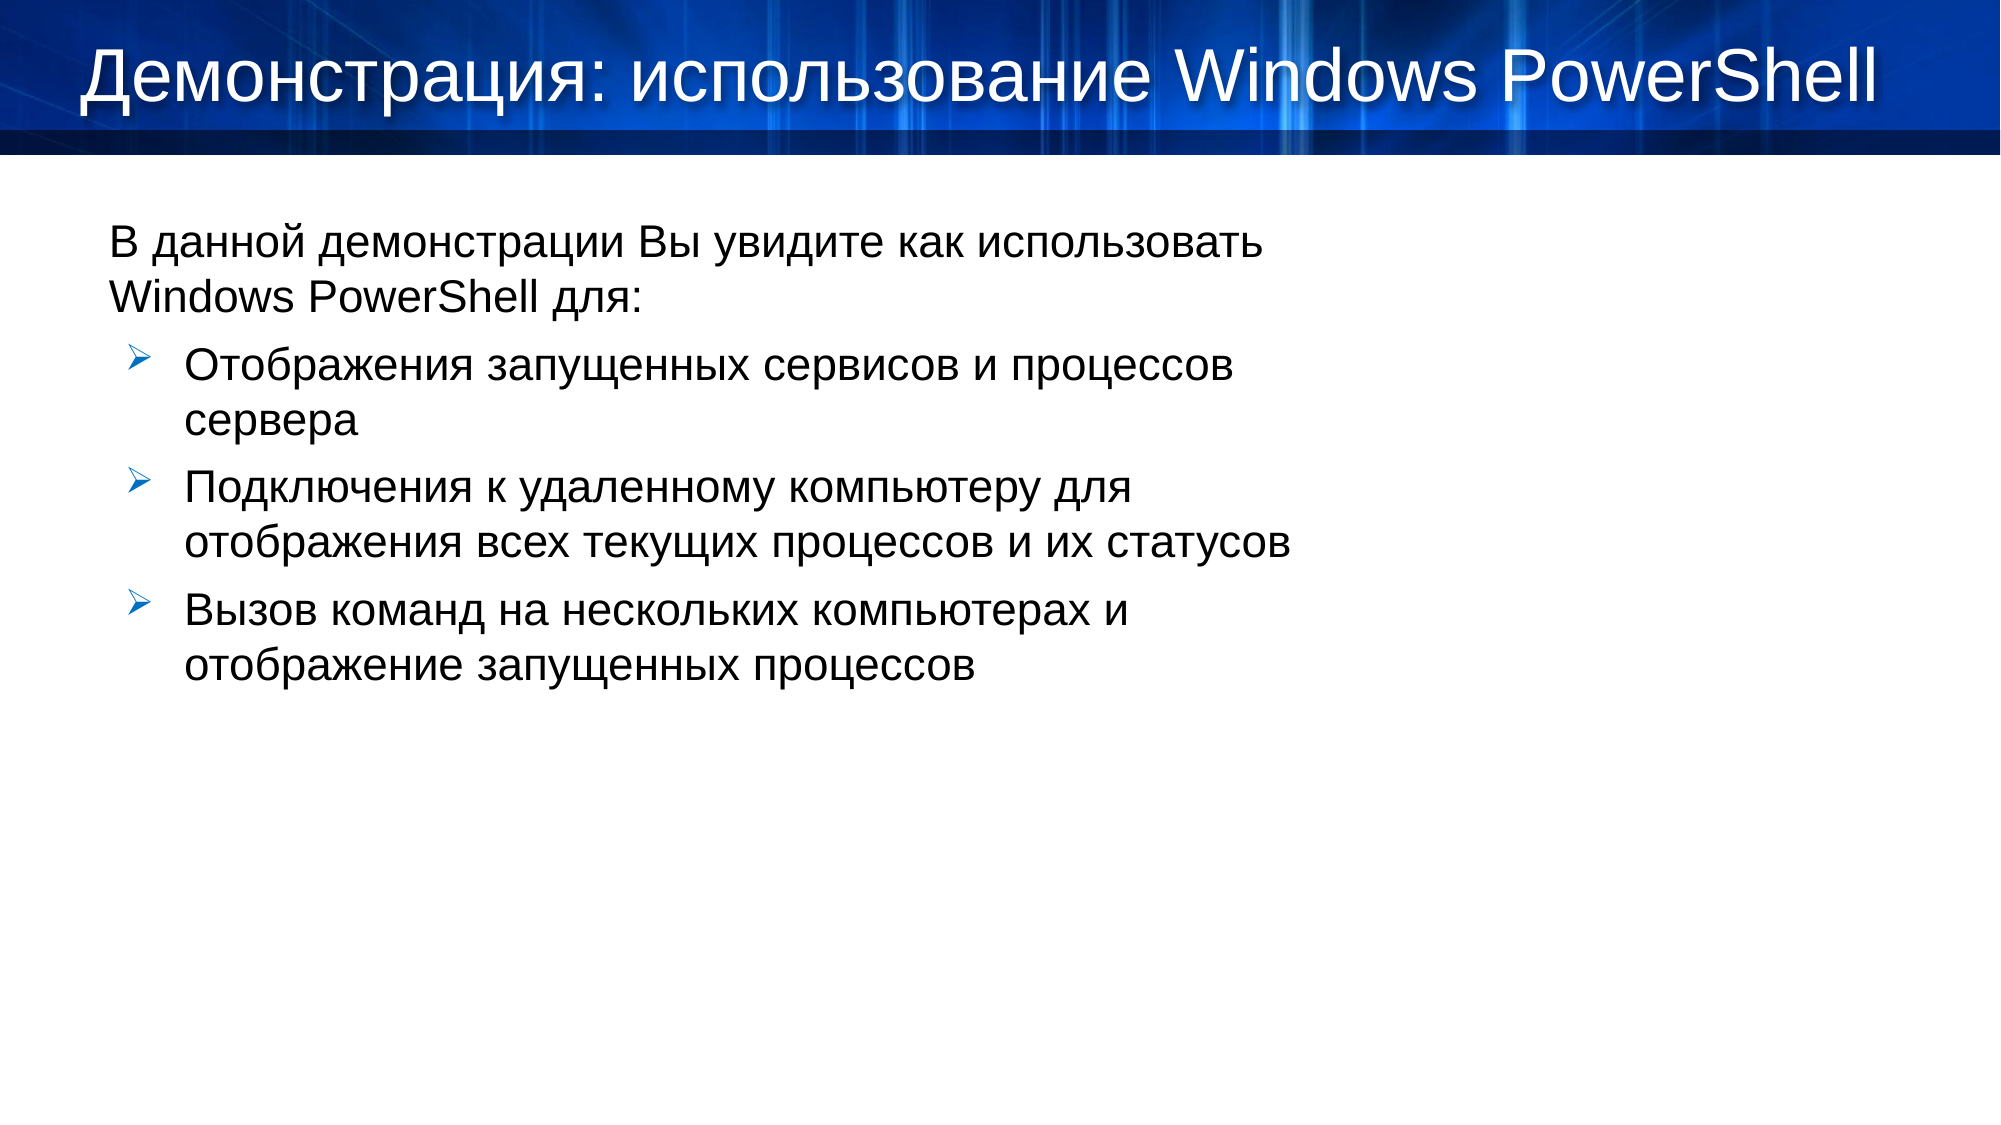

Демонстрация: использование Windows PowerShell

В данной демонстрации Вы увидите как использовать Windows PowerShell для:
Отображения запущенных сервисов и процессов сервера
Подключения к удаленному компьютеру для отображения всех текущих процессов и их статусов
Вызов команд на нескольких компьютерах и отображение запущенных процессов